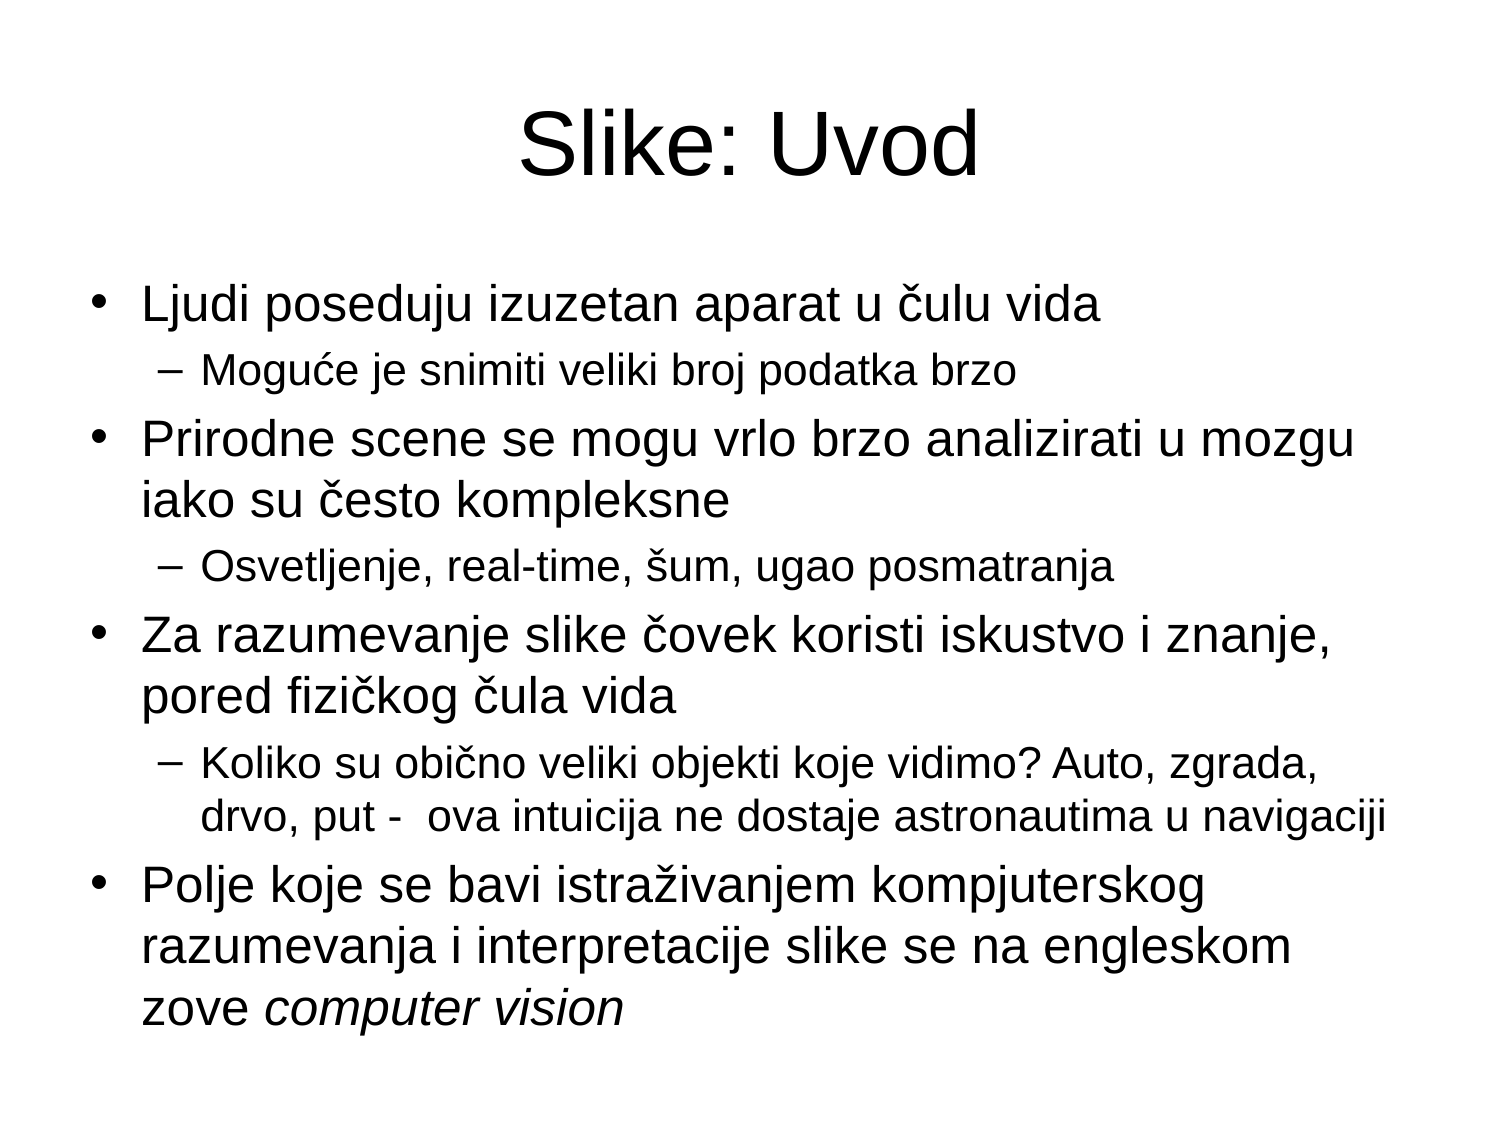

# Slike: Uvod
Ljudi poseduju izuzetan aparat u čulu vida
Moguće je snimiti veliki broj podatka brzo
Prirodne scene se mogu vrlo brzo analizirati u mozgu iako su često kompleksne
Osvetljenje, real-time, šum, ugao posmatranja
Za razumevanje slike čovek koristi iskustvo i znanje, pored fizičkog čula vida
Koliko su obično veliki objekti koje vidimo? Auto, zgrada, drvo, put -  ova intuicija ne dostaje astronautima u navigaciji
Polje koje se bavi istraživanjem kompjuterskog razumevanja i interpretacije slike se na engleskom zove computer vision